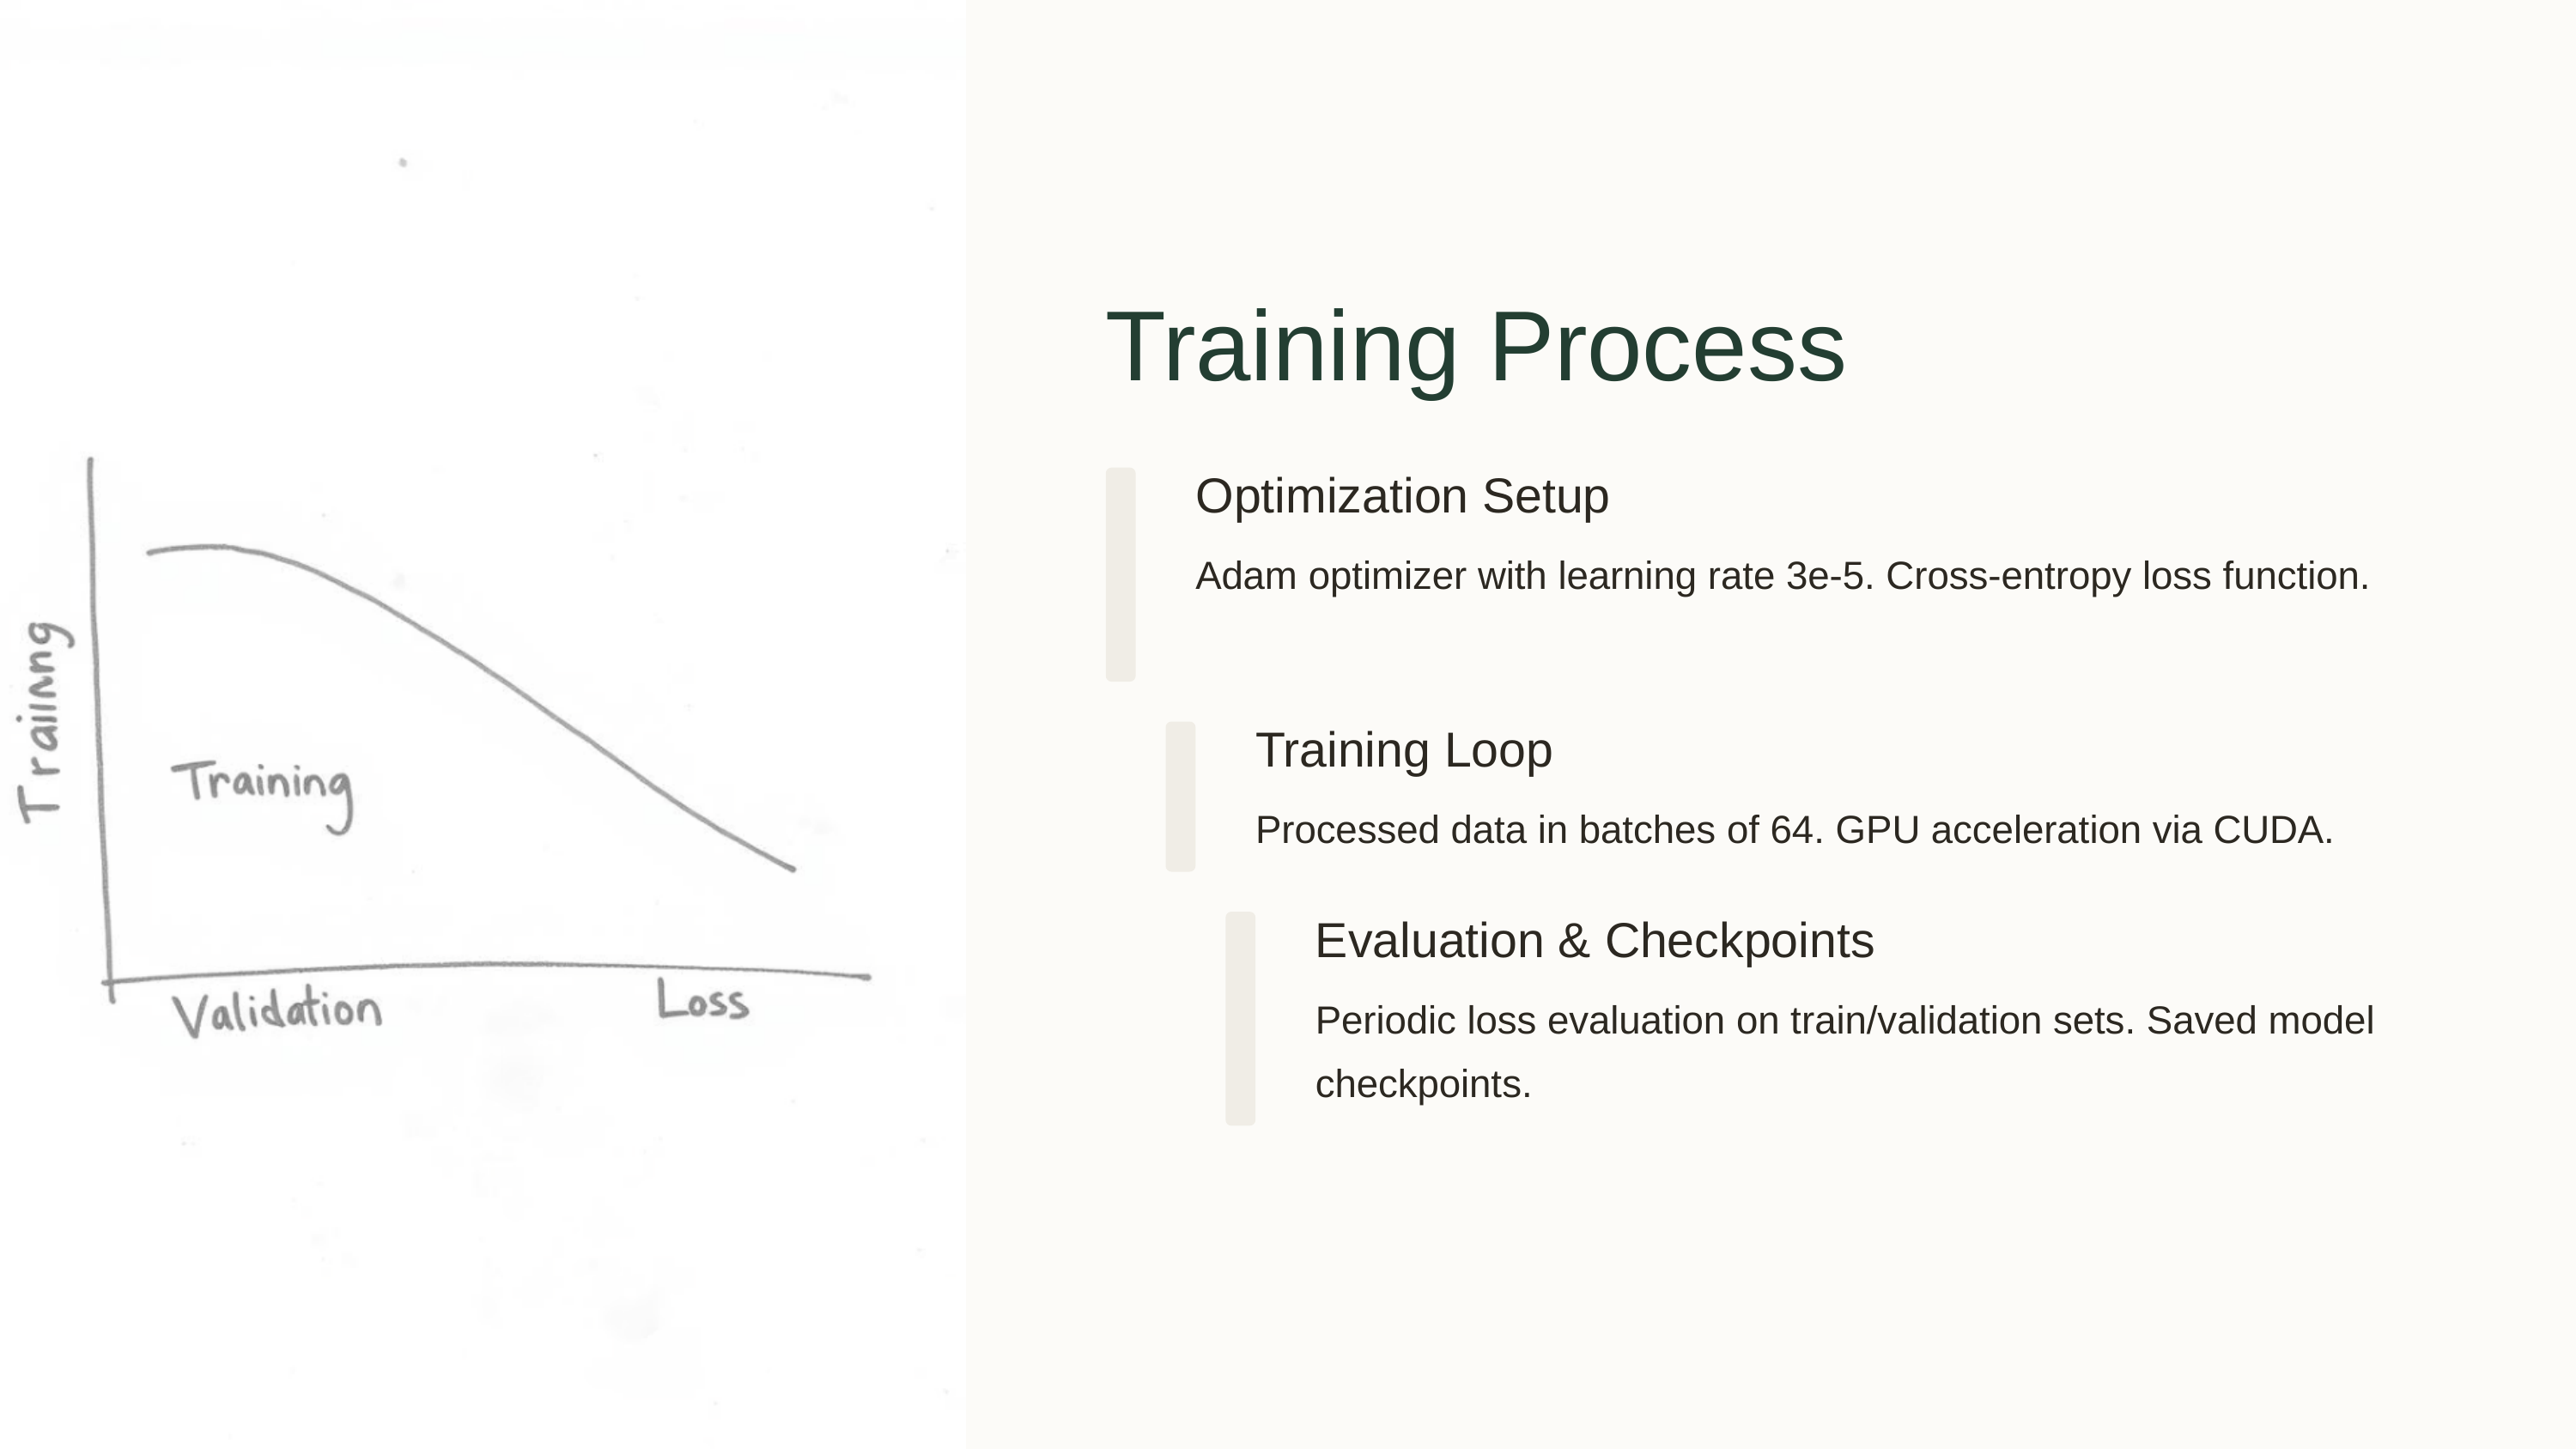

Training Process

Optimization Setup

Adam optimizer with learning rate 3e-5. Cross-entropy loss function.

Training Loop

Processed data in batches of 64. GPU acceleration via CUDA.

Evaluation & Checkpoints

Periodic loss evaluation on train/validation sets. Saved model checkpoints.